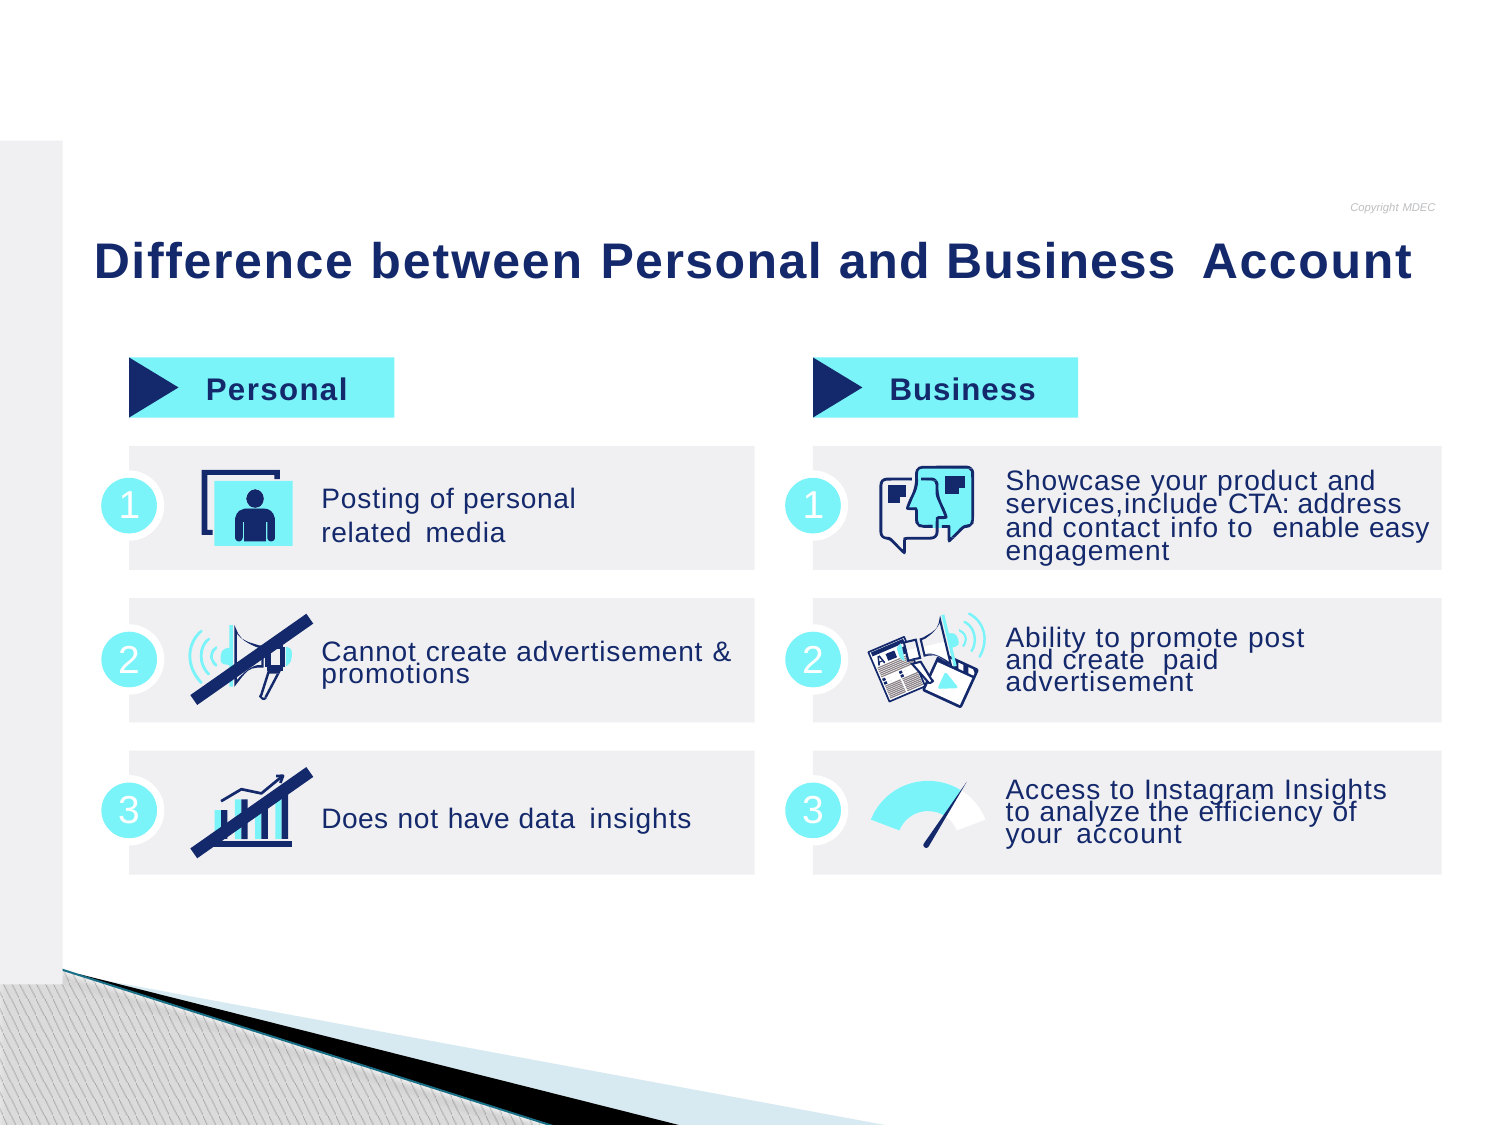

Copyright MDEC
Difference between Personal and Business Account

Personal
Business

Showcase your product and services,include CTA: address
and contact info to  enable easy engagement

1
1

Posting of personal related media

Ability to promote post and create  paid advertisement

2
2

Cannot create advertisement &  promotions

Access to Instagram Insights to analyze the efficiency of your account

3
3

Does not have data insights